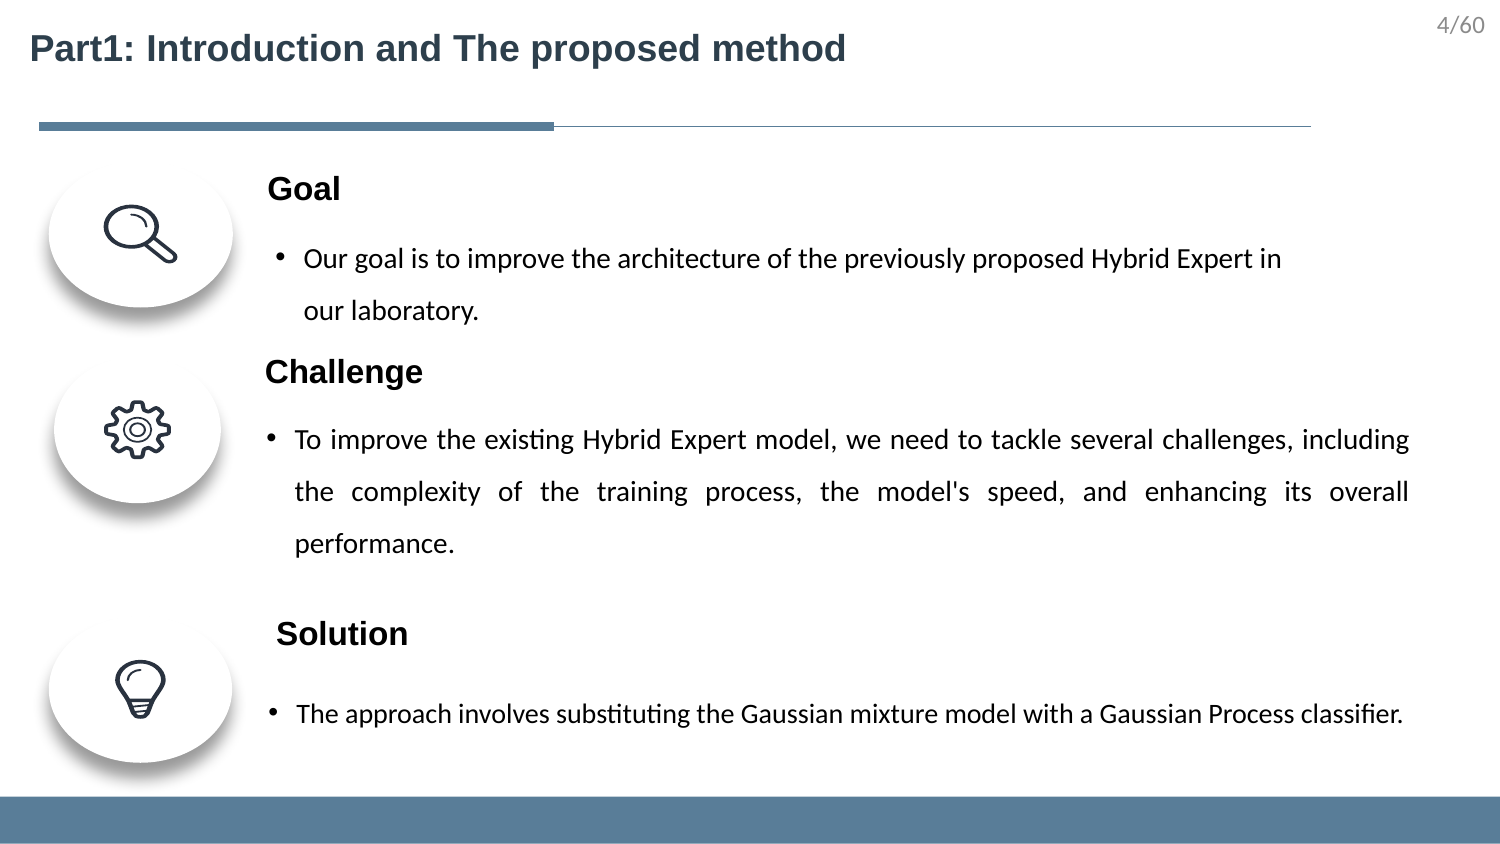

4
/60
Part1: Introduction and The proposed method
Goal

Our goal is to improve the architecture of the previously proposed Hybrid Expert in our laboratory.
Challenge

To improve the existing Hybrid Expert model, we need to tackle several challenges, including the complexity of the training process, the model's speed, and enhancing its overall performance.

Solution

The approach involves substituting the Gaussian mixture model with a Gaussian Process classifier.